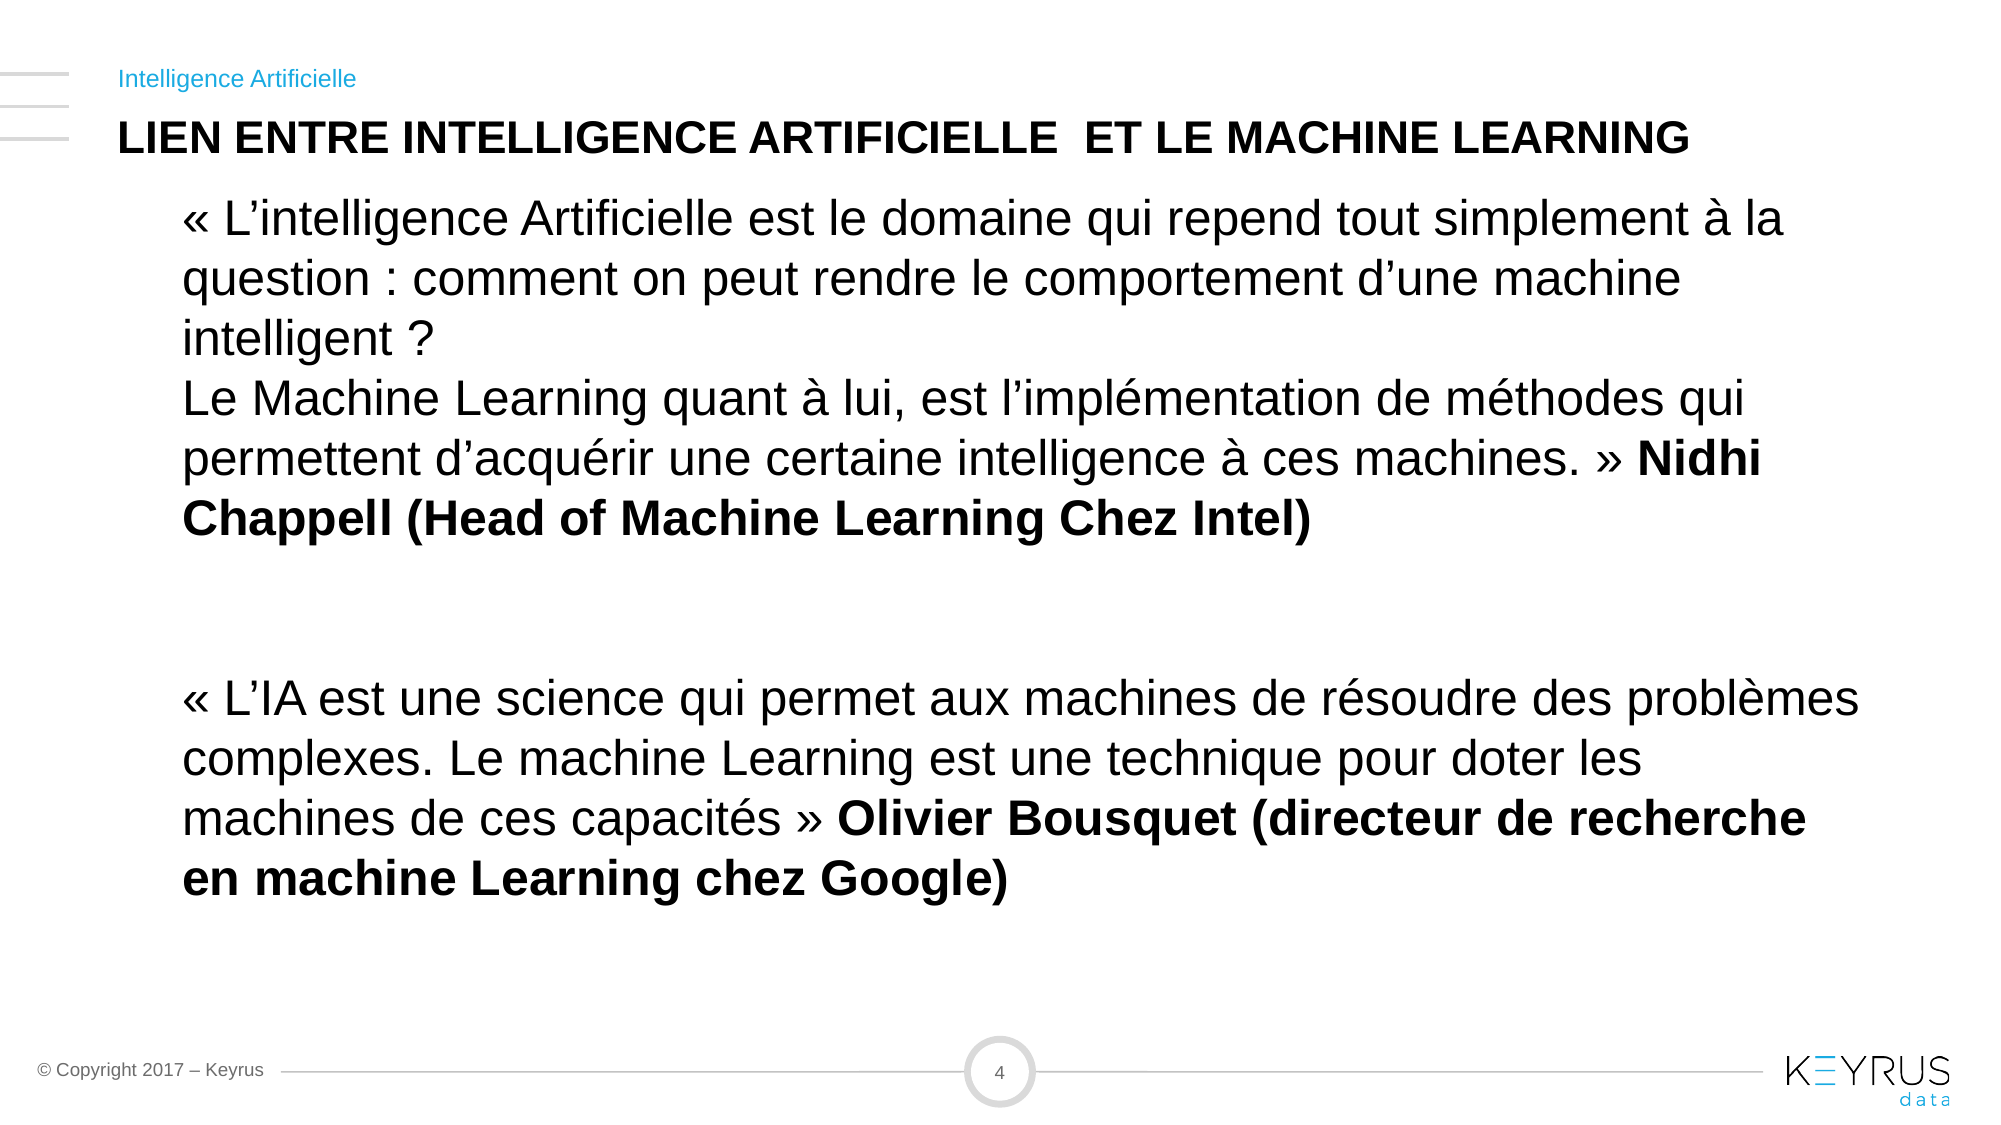

Intelligence Artificielle
# Lien entre Intelligence Artificielle  et le Machine Learning
« L’intelligence Artificielle est le domaine qui repend tout simplement à la question : comment on peut rendre le comportement d’une machine intelligent ?
Le Machine Learning quant à lui, est l’implémentation de méthodes qui permettent d’acquérir une certaine intelligence à ces machines. » Nidhi Chappell (Head of Machine Learning Chez Intel)

« L’IA est une science qui permet aux machines de résoudre des problèmes complexes. Le machine Learning est une technique pour doter les machines de ces capacités » Olivier Bousquet (directeur de recherche en machine Learning chez Google)